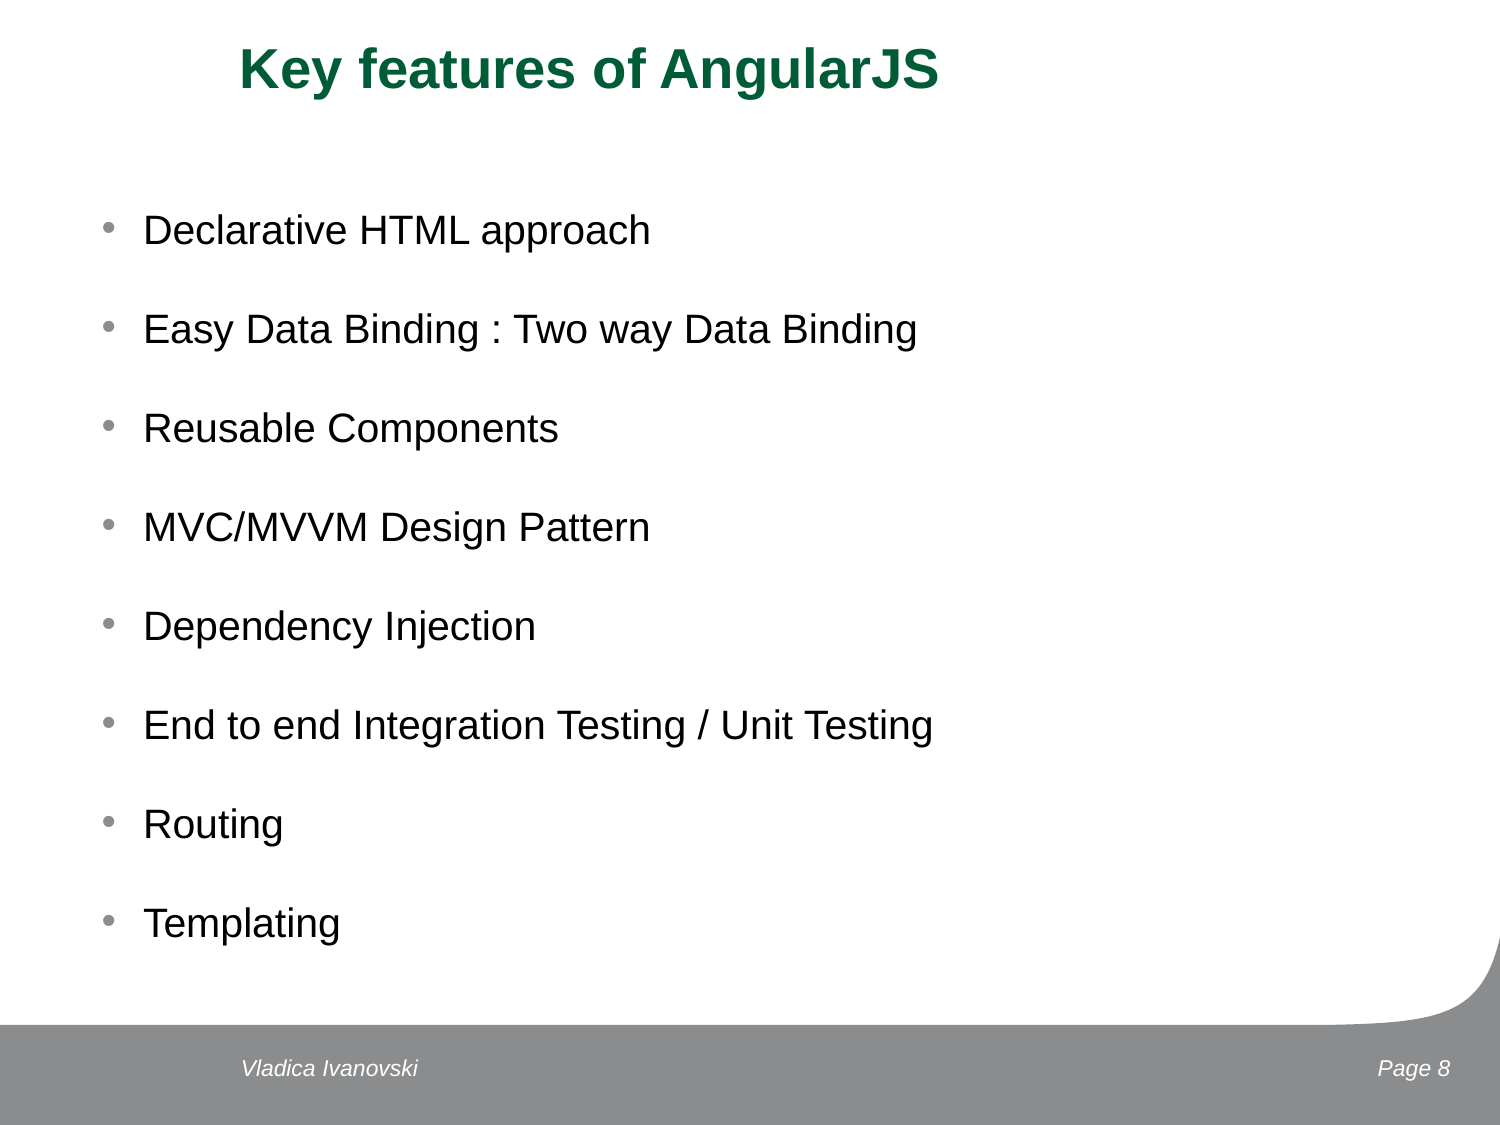

# Key features of AngularJS
Declarative HTML approach

Easy Data Binding : Two way Data Binding

Reusable Components

MVC/MVVM Design Pattern

Dependency Injection

End to end Integration Testing / Unit Testing

Routing

Templating

Vladica Ivanovski
 Page 8